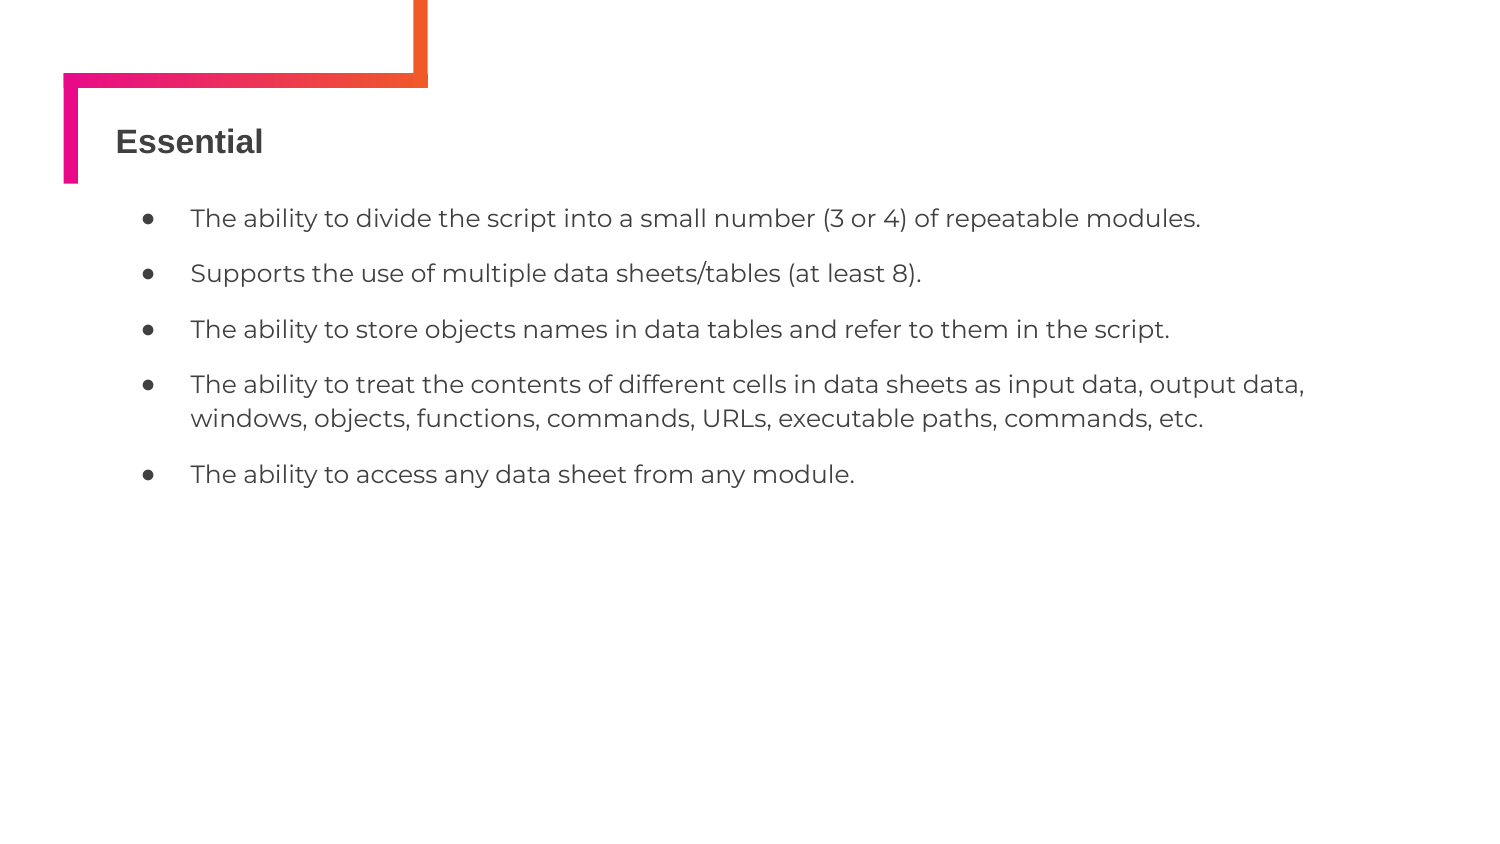

# Essential
The ability to divide the script into a small number (3 or 4) of repeatable modules.
Supports the use of multiple data sheets/tables (at least 8).
The ability to store objects names in data tables and refer to them in the script.
The ability to treat the contents of different cells in data sheets as input data, output data, windows, objects, functions, commands, URLs, executable paths, commands, etc.
The ability to access any data sheet from any module.